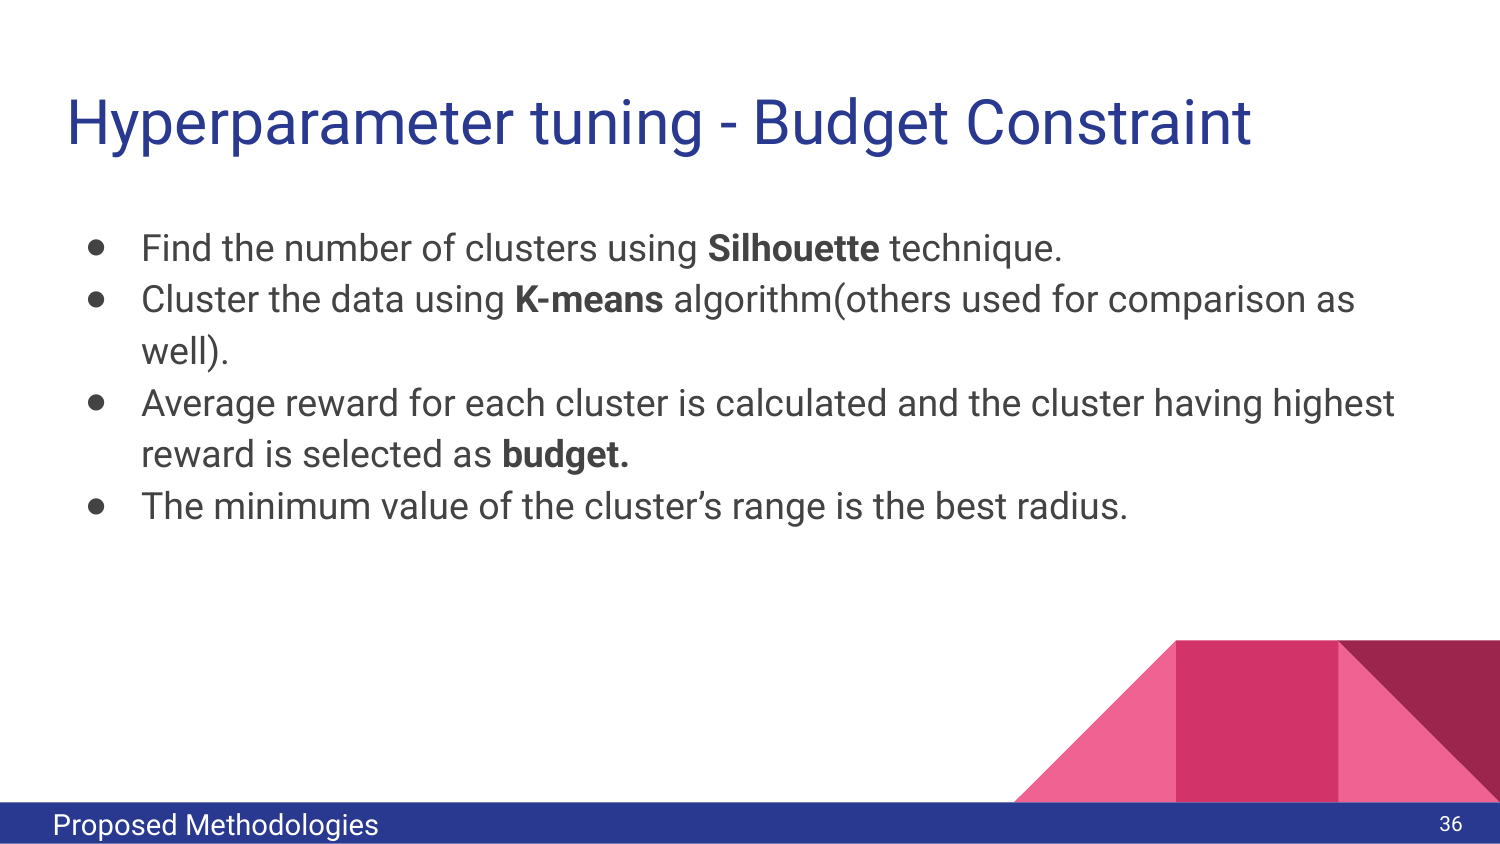

# Hyperparameter tuning - Budget Constraint
Find the number of clusters using Silhouette technique.
Cluster the data using K-means algorithm(others used for comparison as well).
Average reward for each cluster is calculated and the cluster having highest reward is selected as budget.
The minimum value of the cluster’s range is the best radius.

Proposed Methodologies
36